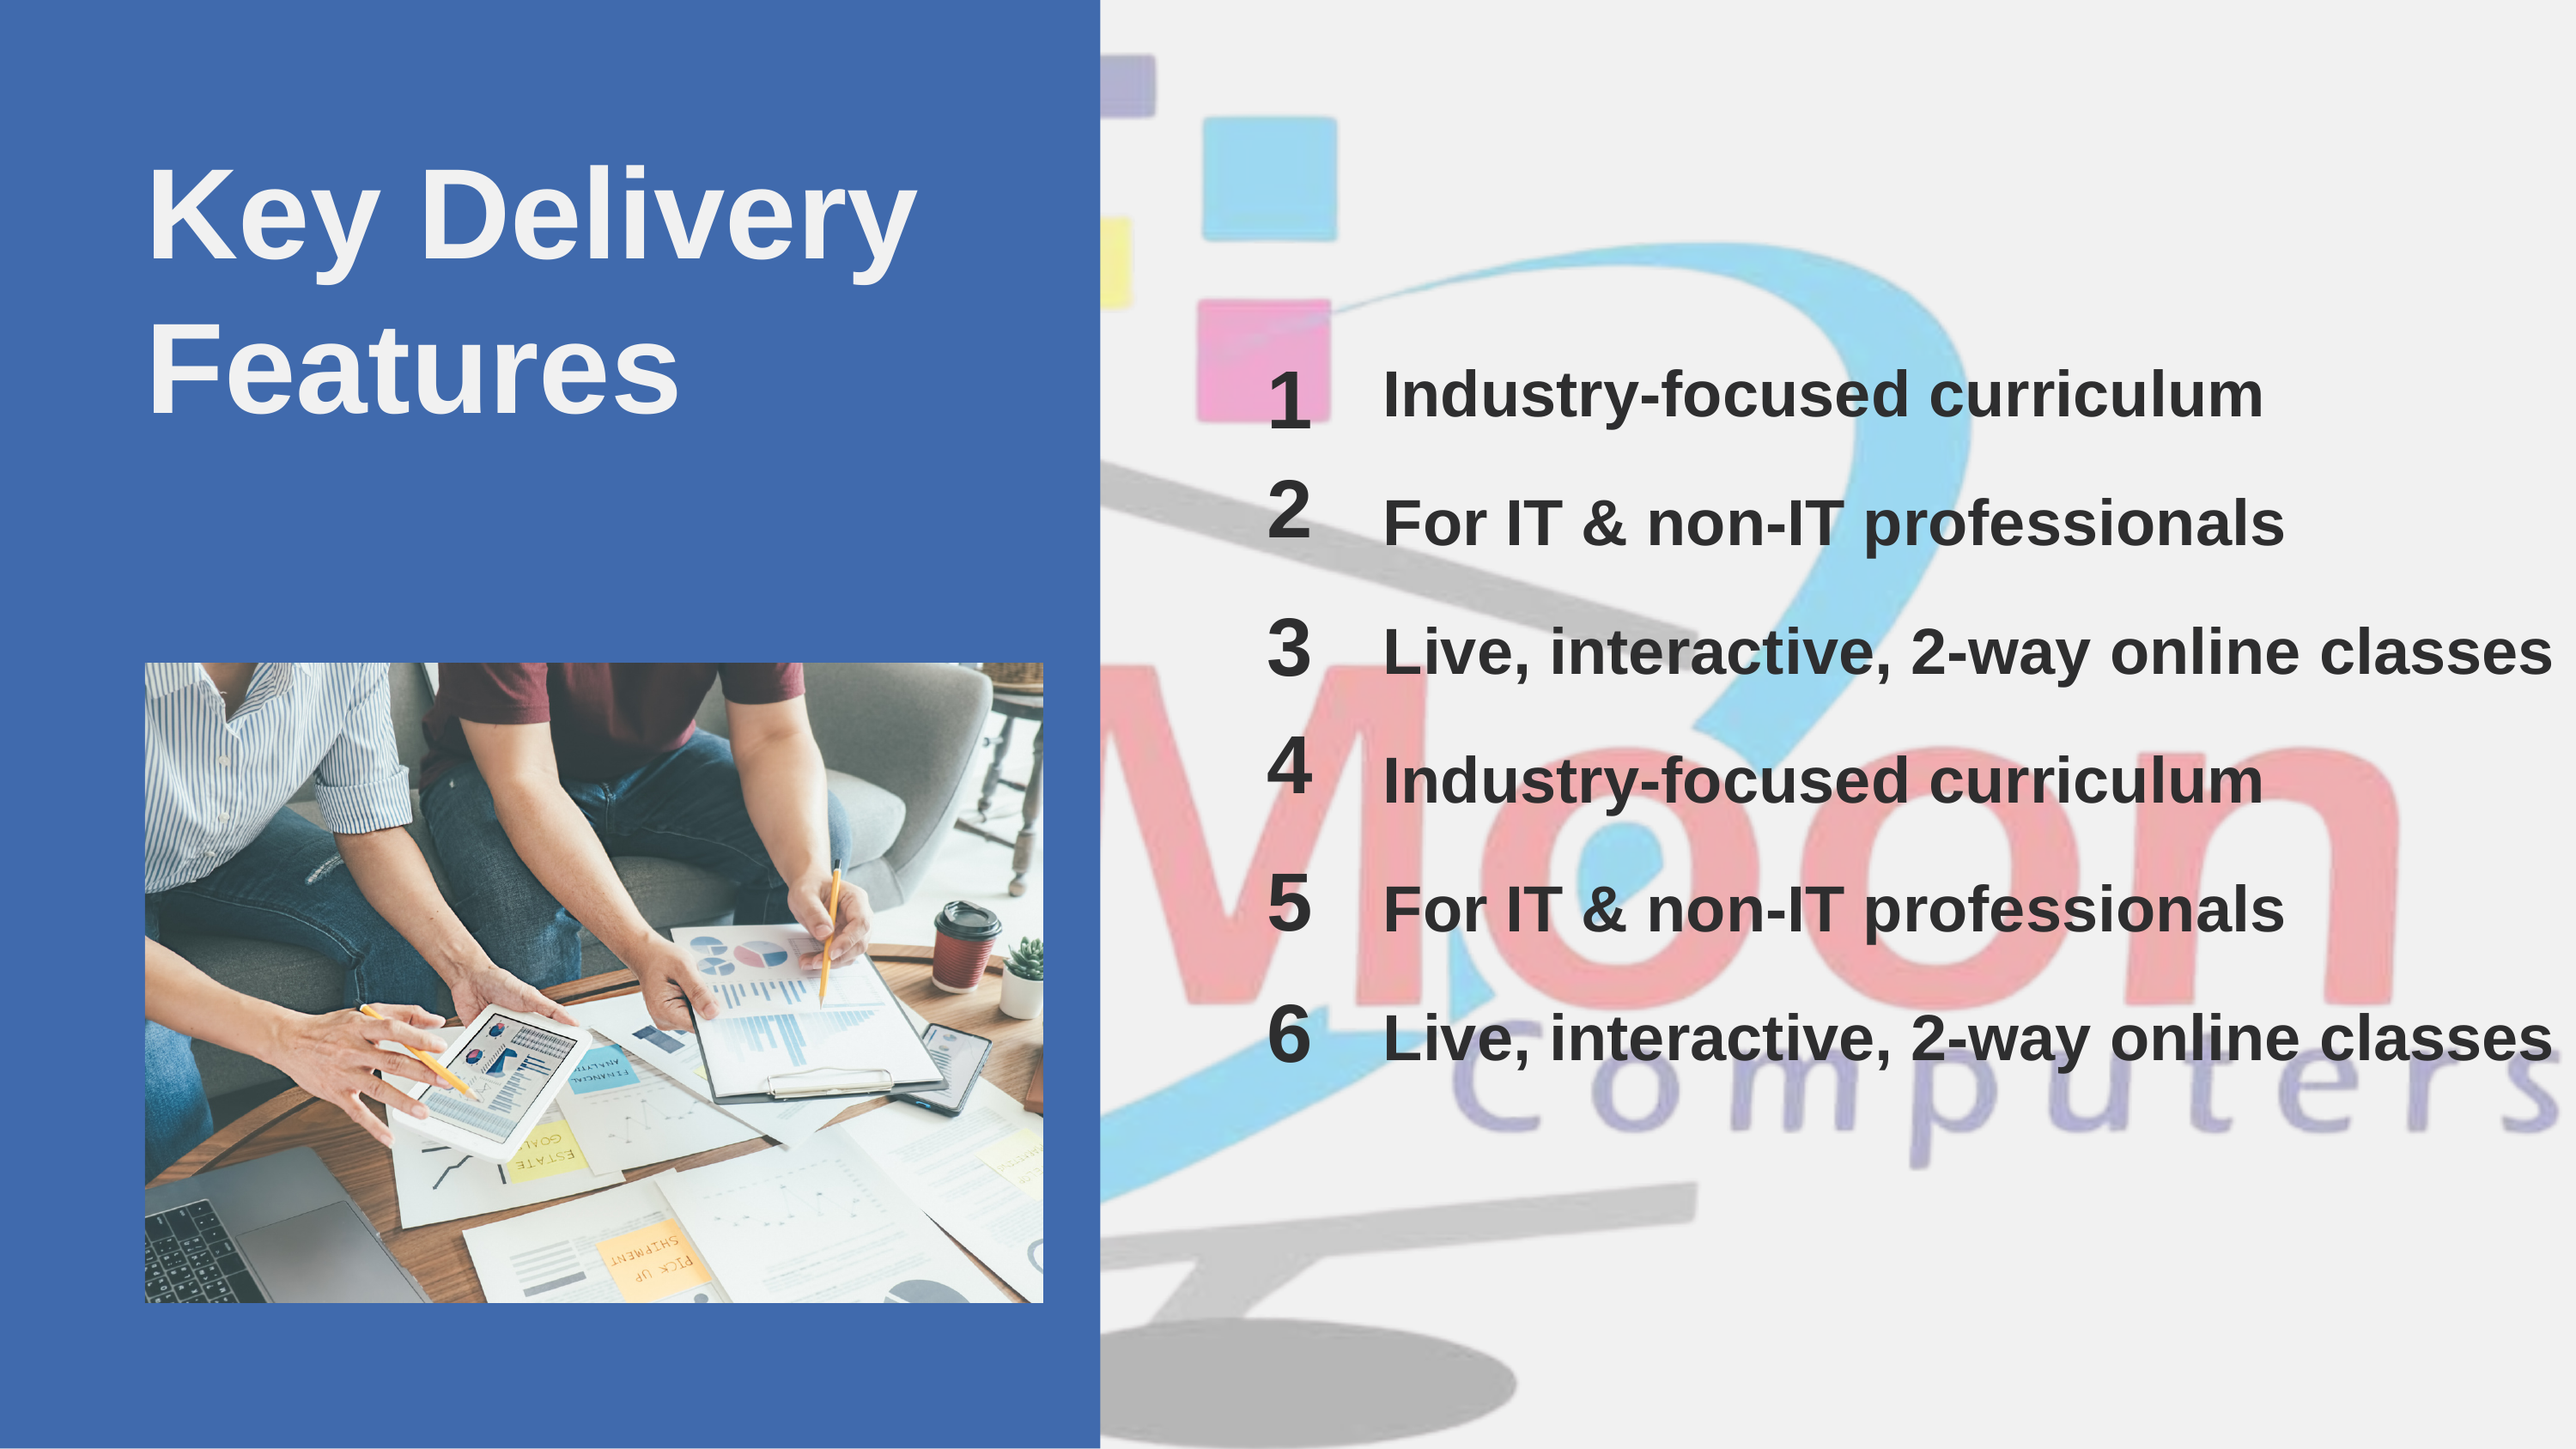

Key Delivery Features
Industry-focused curriculum
1
2
For IT & non-IT professionals
3
Live, interactive, 2-way online classes

4
Industry-focused curriculum
5
For IT & non-IT professionals
6
Live, interactive, 2-way online classes